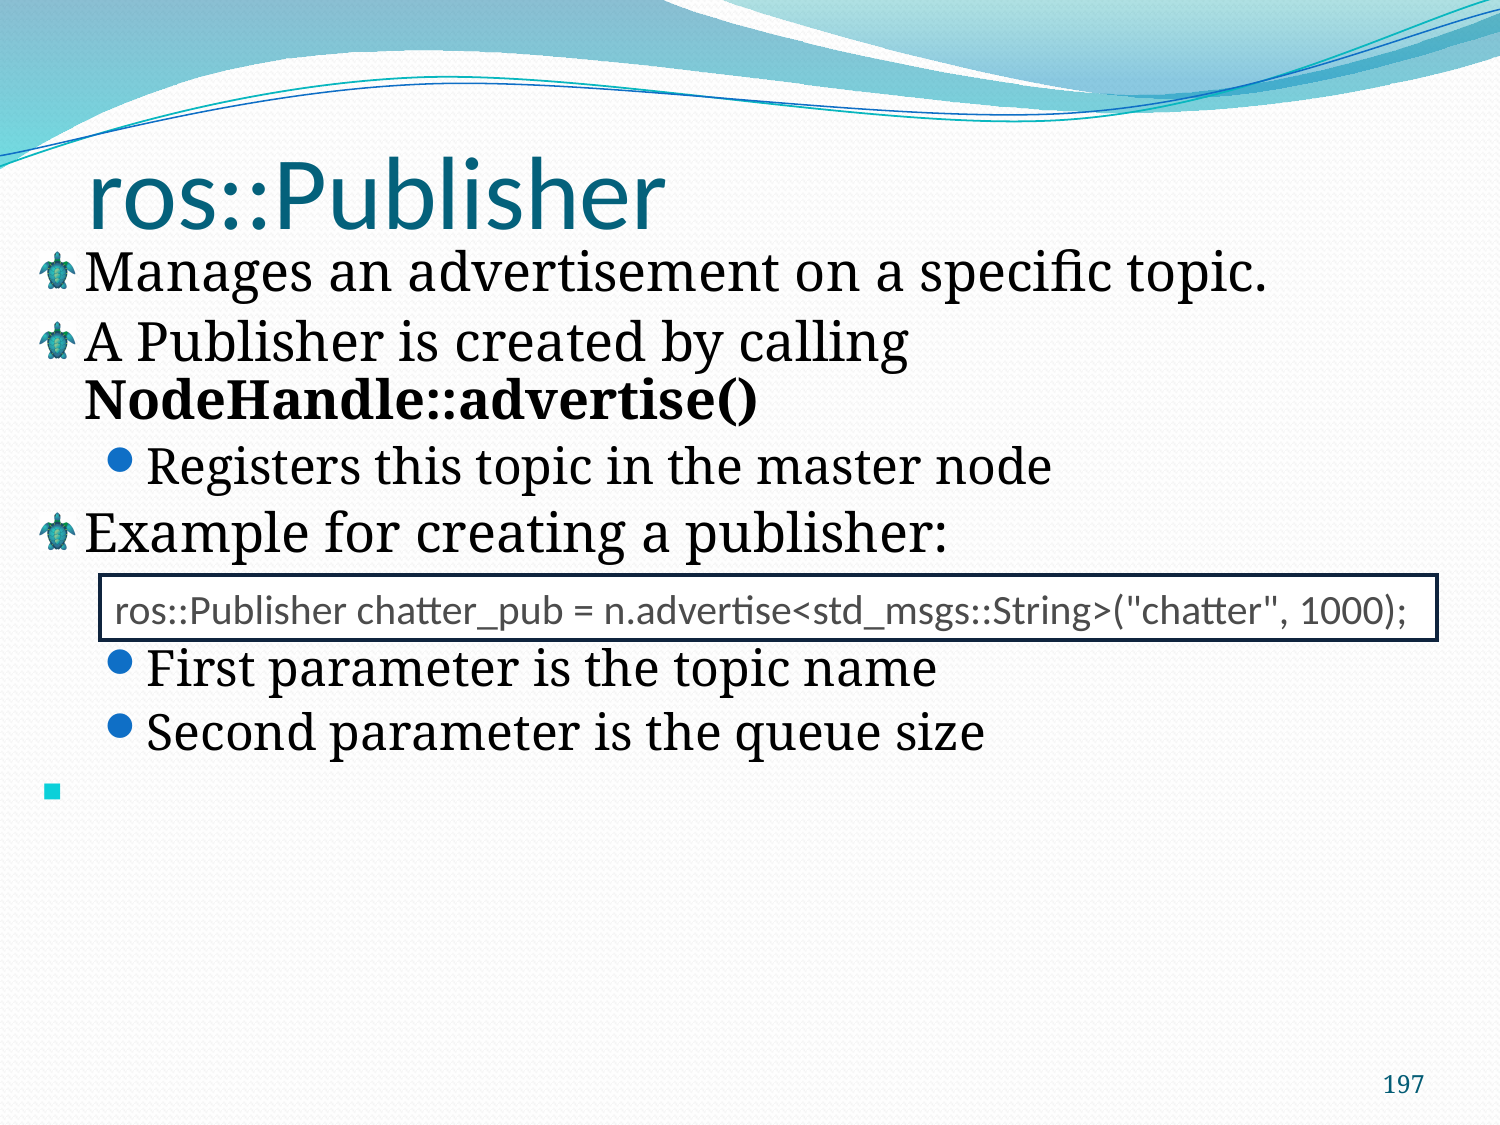

ros::Publisher
Manages an advertisement on a specific topic.
A Publisher is created by calling NodeHandle::advertise()
Registers this topic in the master node
Example for creating a publisher:

First parameter is the topic name
Second parameter is the queue size

ros::Publisher chatter_pub = n.advertise<std_msgs::String>("chatter", 1000);
197